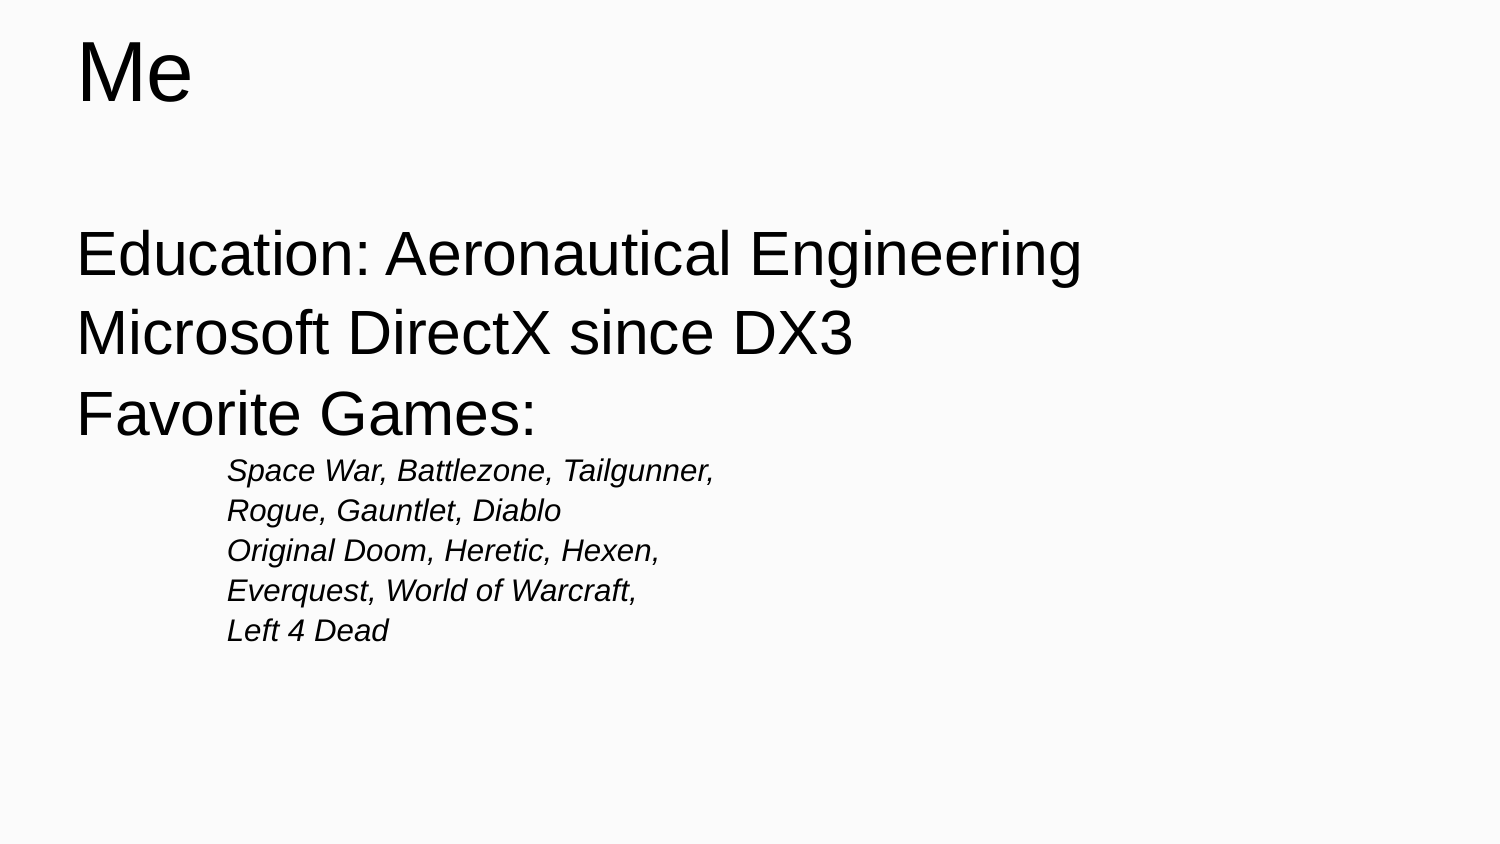

# Me
Education: Aeronautical Engineering
Microsoft DirectX since DX3
Favorite Games:
	Space War, Battlezone, Tailgunner,
	Rogue, Gauntlet, Diablo
	Original Doom, Heretic, Hexen,
	Everquest, World of Warcraft,
 	Left 4 Dead